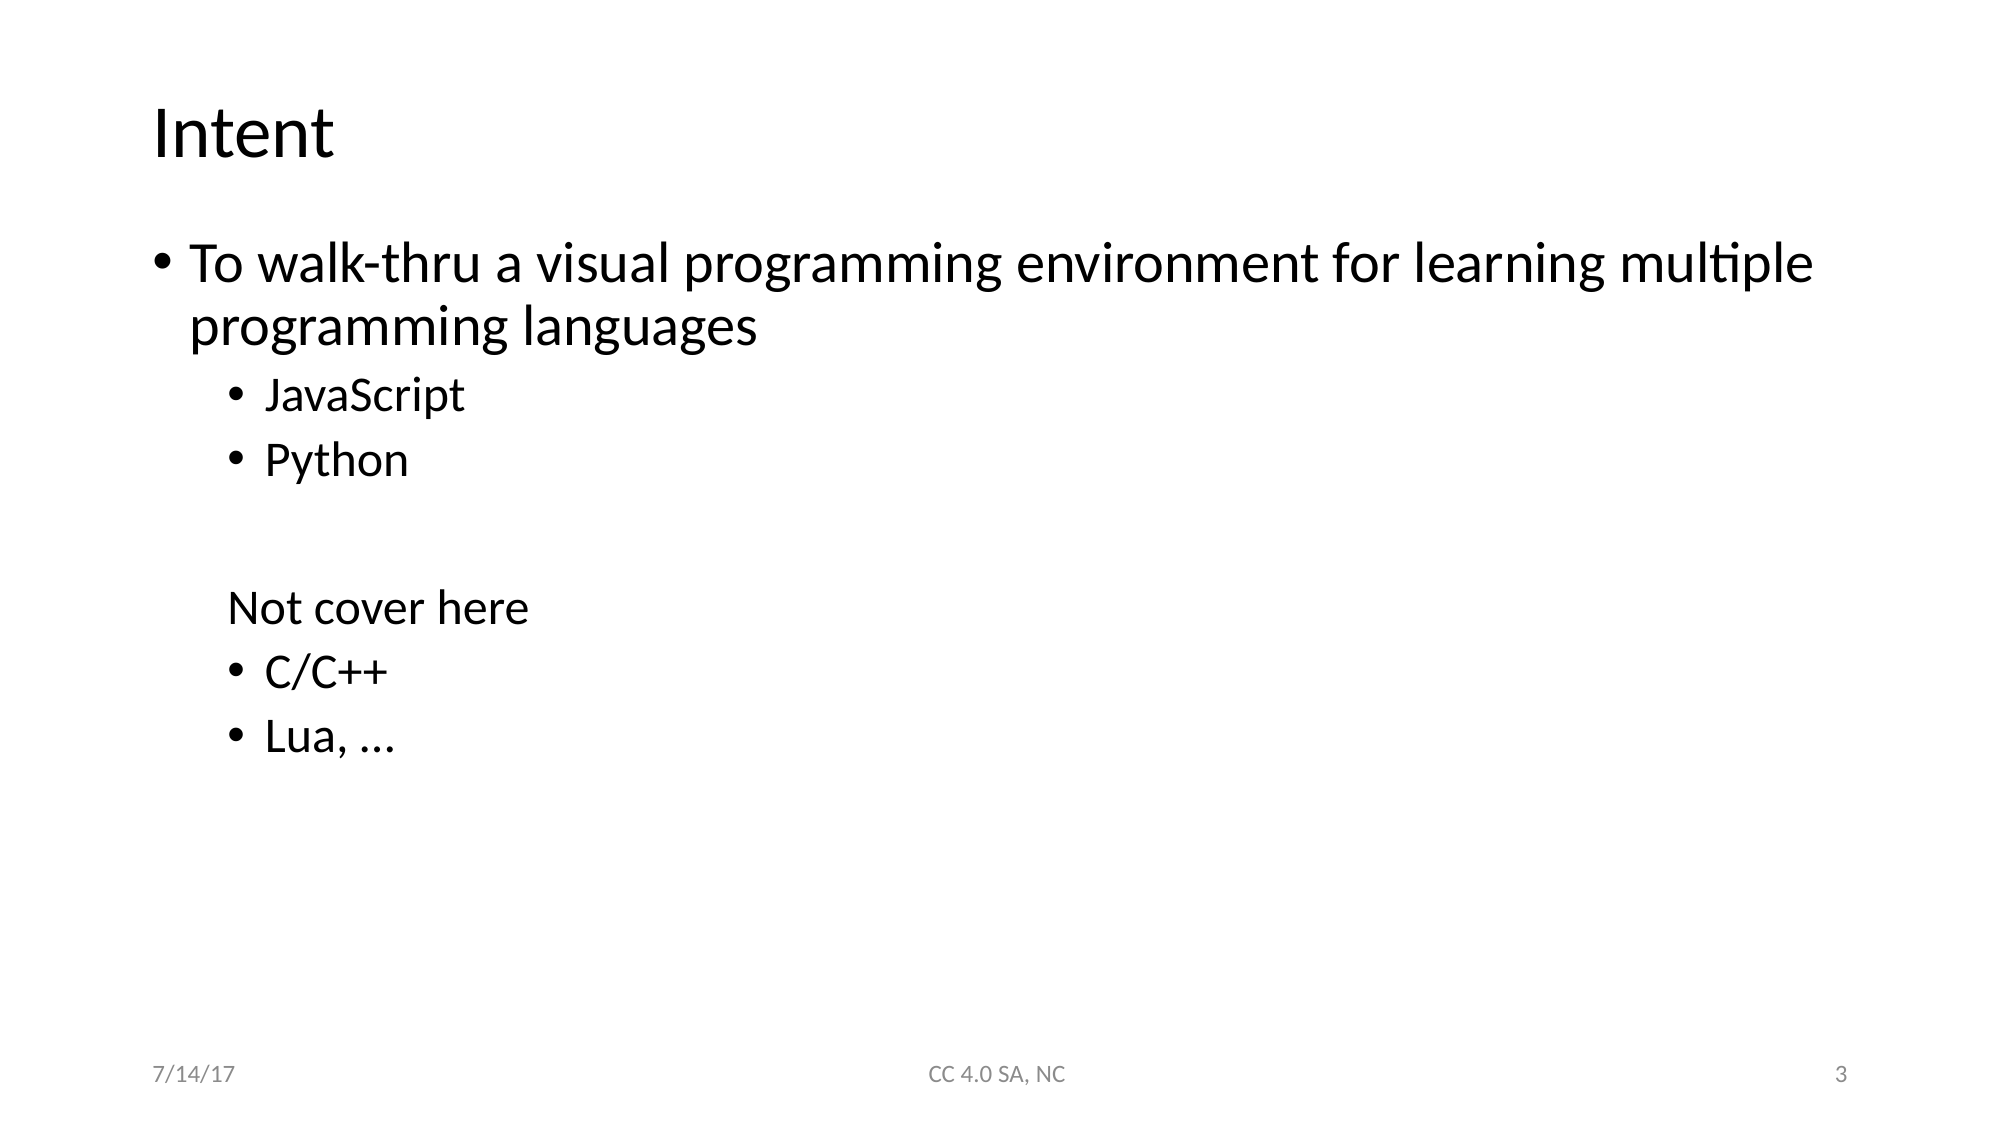

# Intent
To walk-thru a visual programming environment for learning multiple programming languages
JavaScript
Python

Not cover here
C/C++
Lua, …
7/14/17
CC 4.0 SA, NC
3